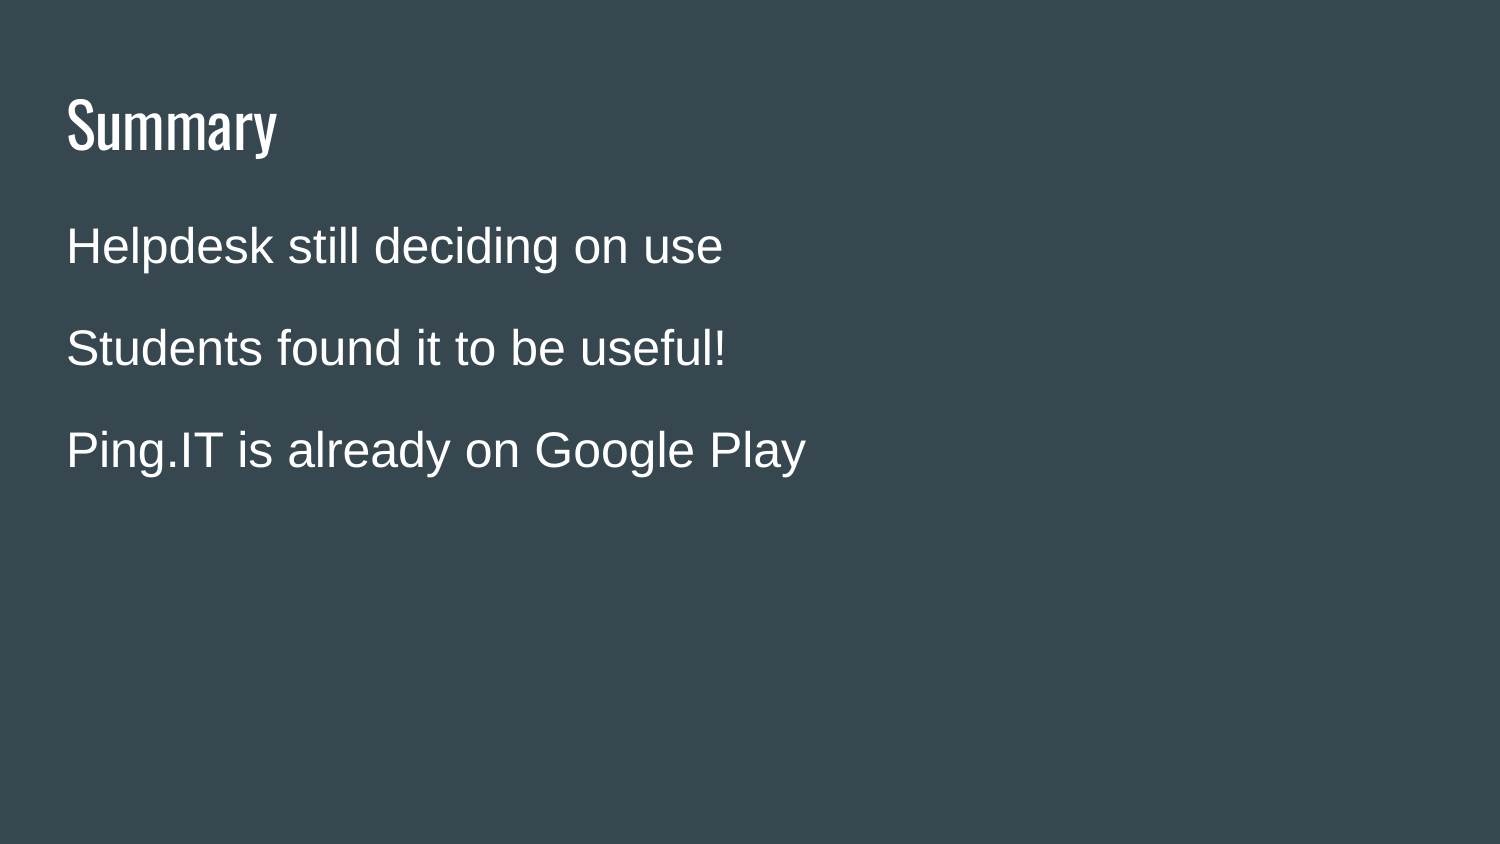

# Summary
Helpdesk still deciding on use
Students found it to be useful!
Ping.IT is already on Google Play